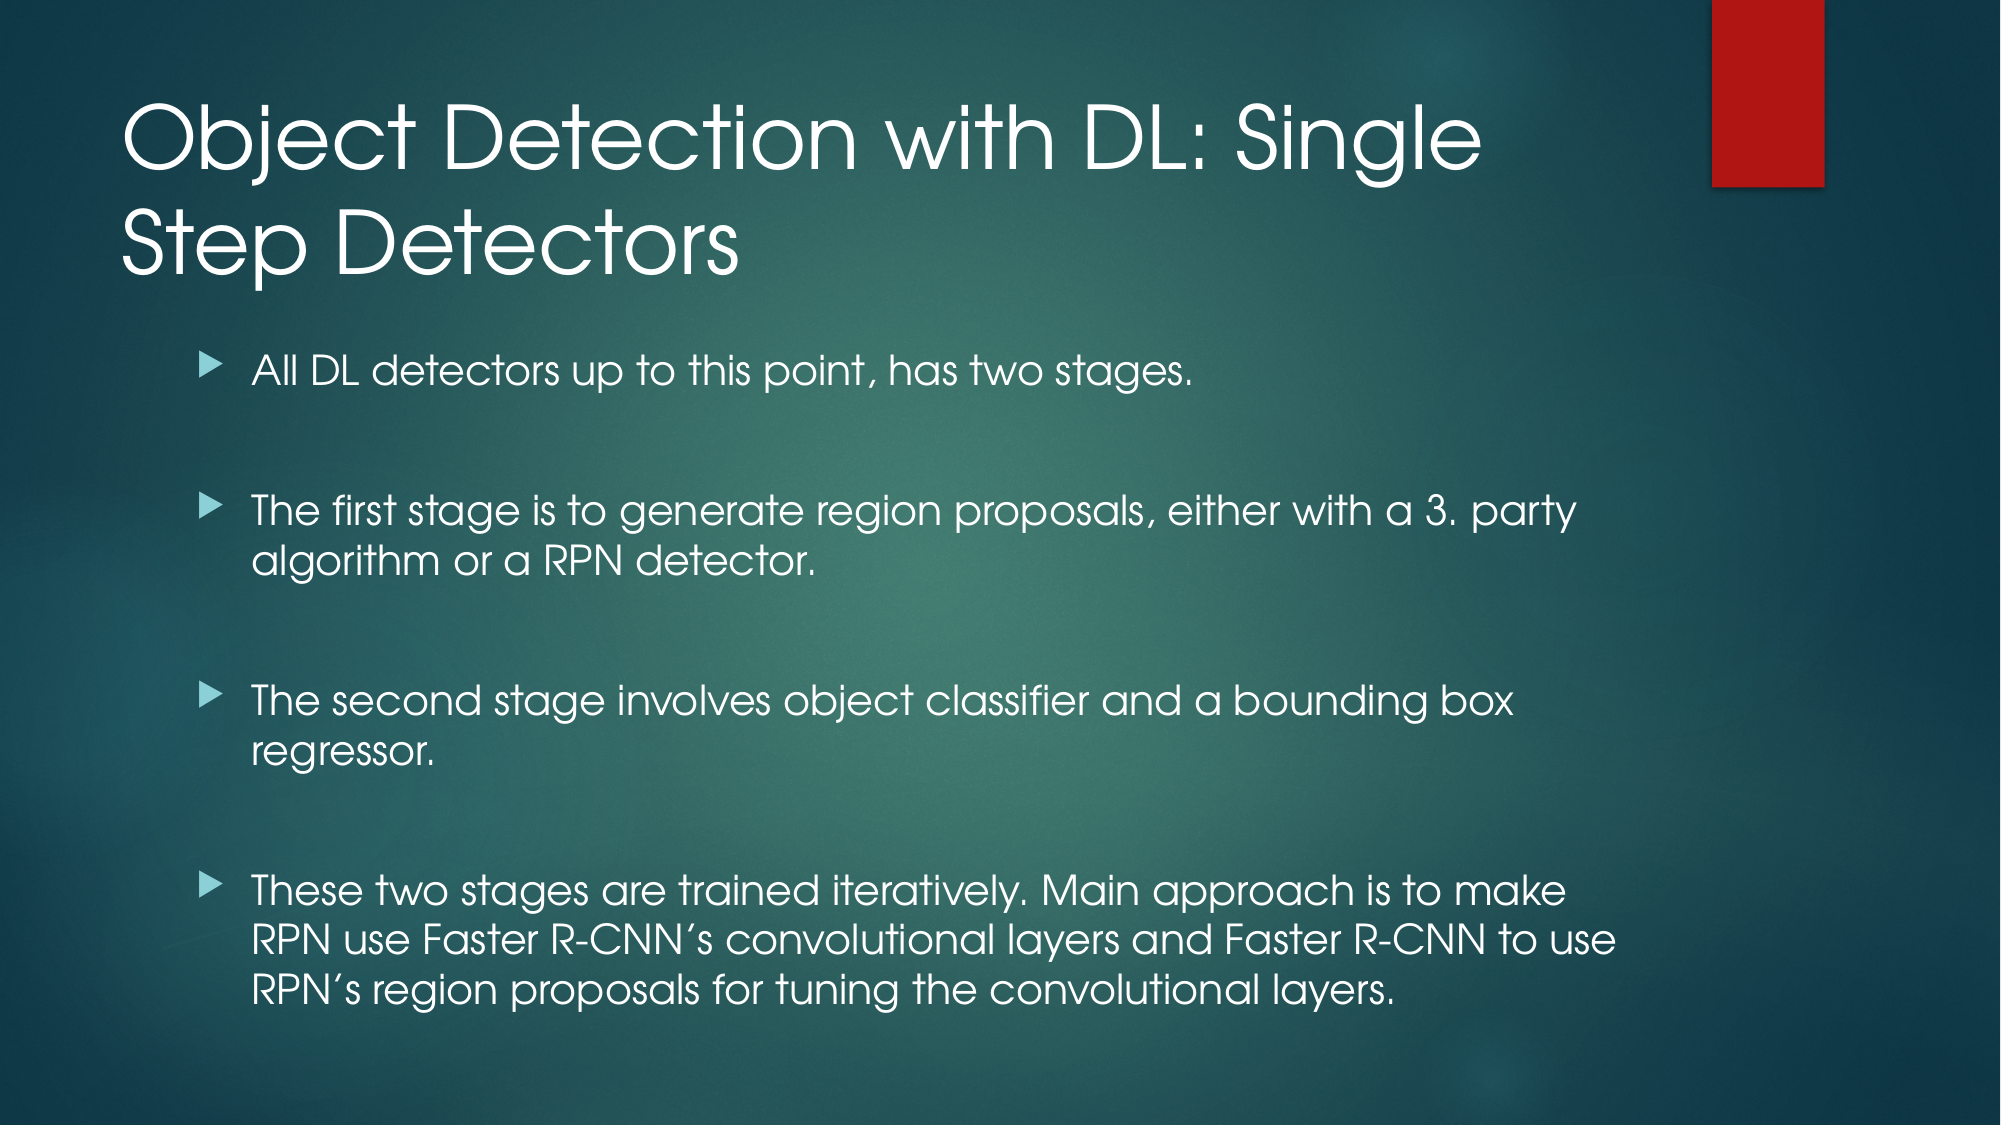

# Object Detection with DL: Single Step Detectors

All DL detectors up to this point, has two stages.

The first stage is to generate region proposals, either with a 3. party algorithm or a RPN detector.

The second stage involves object classifier and a bounding box regressor.

These two stages are trained iteratively. Main approach is to make RPN use Faster R-CNN’s convolutional layers and Faster R-CNN to use RPN’s region proposals for tuning the convolutional layers.